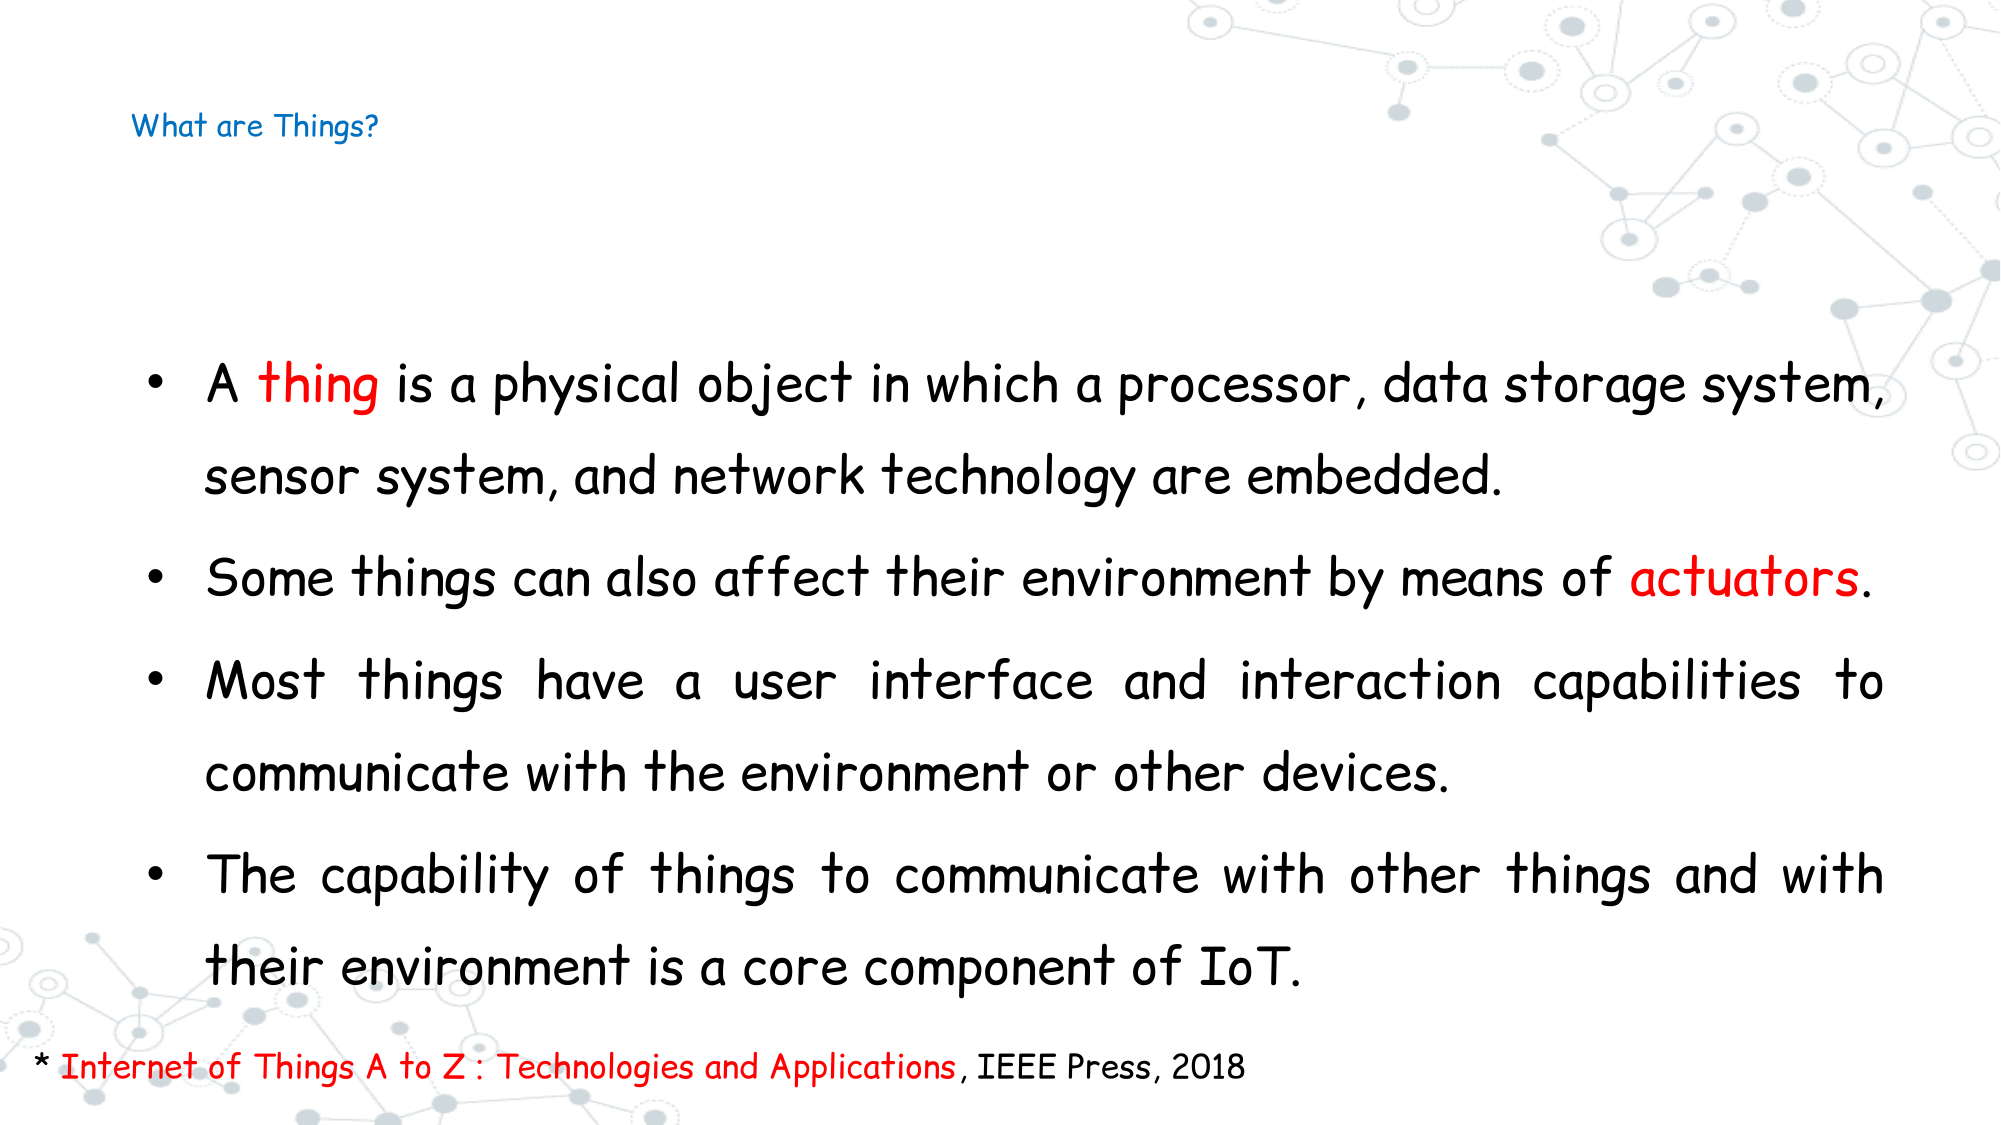

# What are Things?
A thing is a physical object in which a processor, data storage system, sensor system, and network technology are embedded.
Some things can also affect their environment by means of actuators.
Most things have a user interface and interaction capabilities to communicate with the environment or other devices.
The capability of things to communicate with other things and with their environment is a core component of IoT.
* Internet of Things A to Z : Technologies and Applications, IEEE Press, 2018